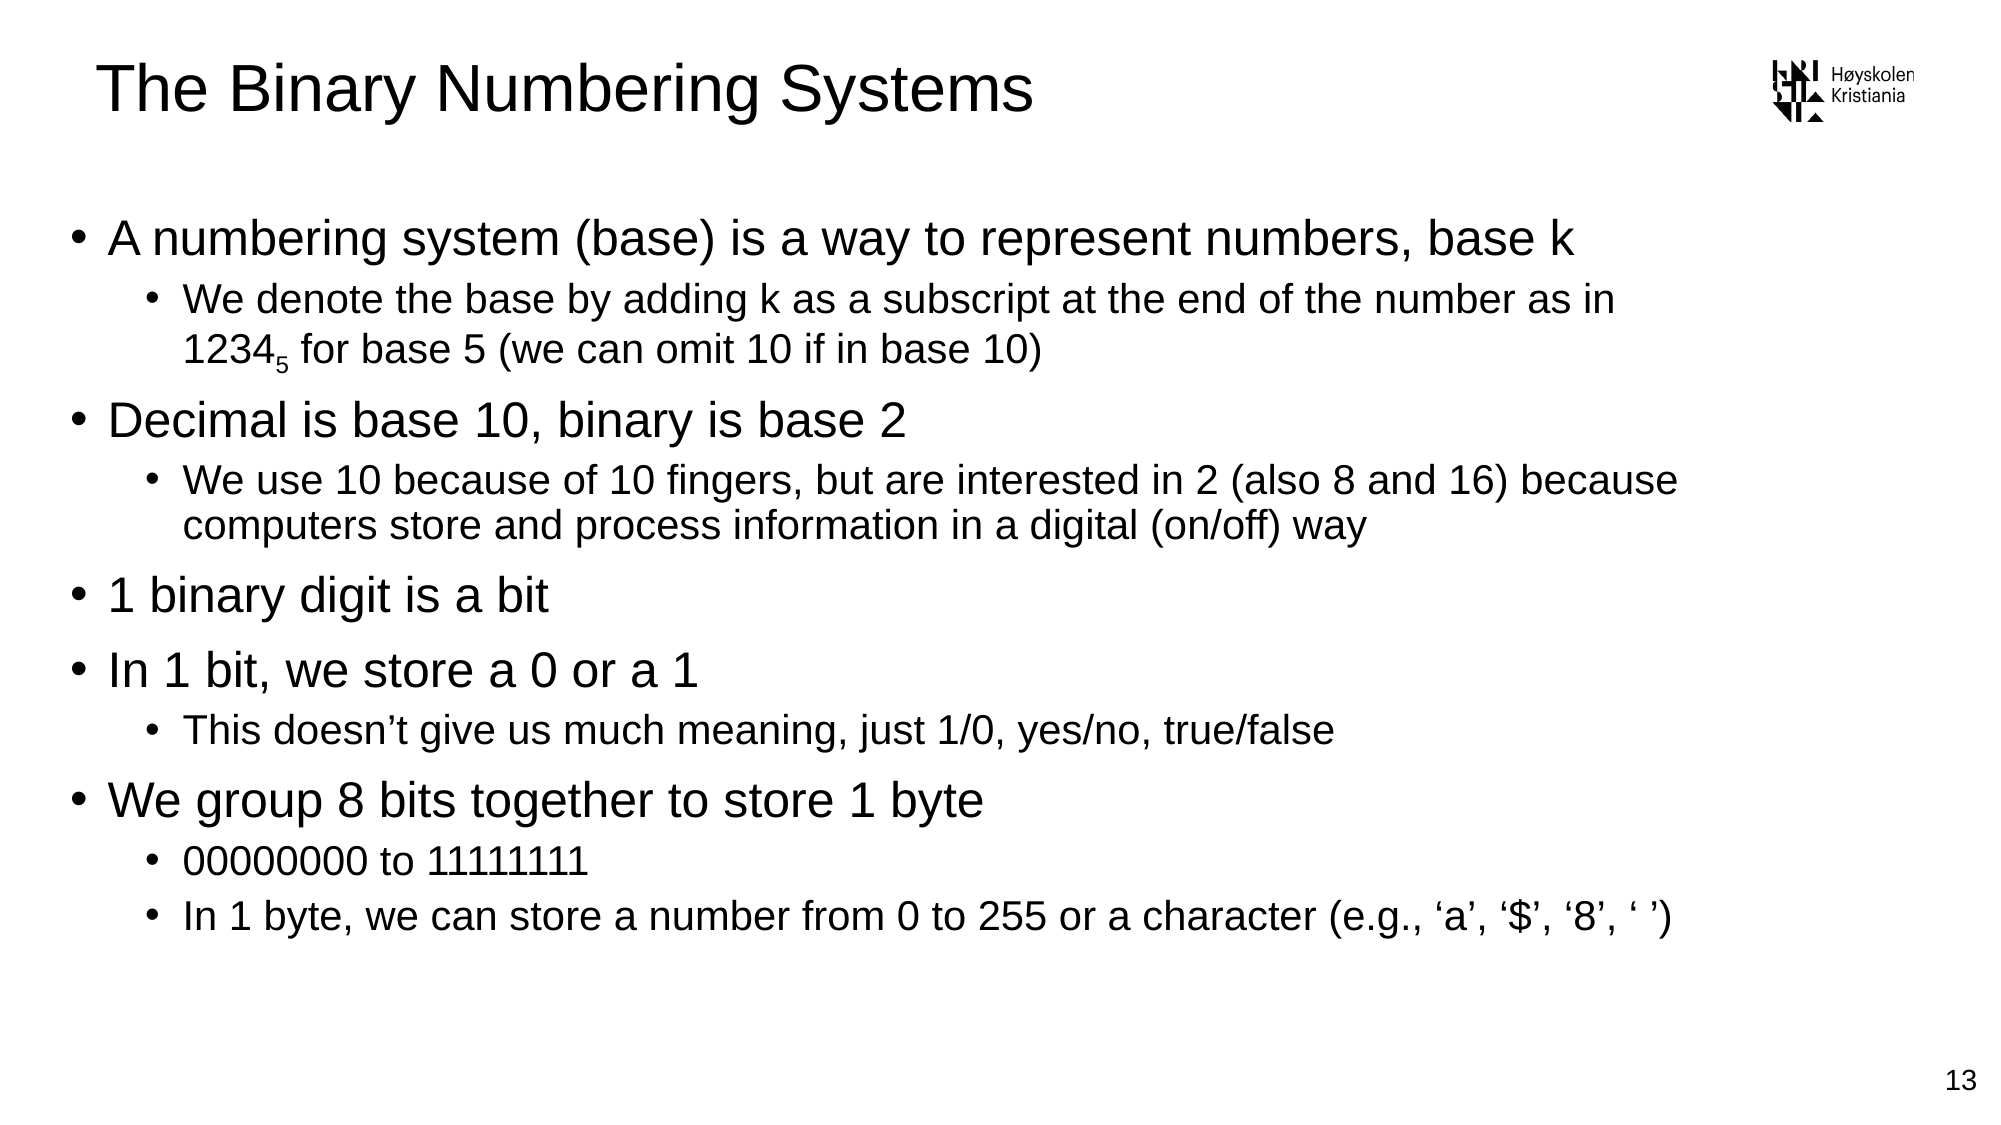

# The Binary Numbering Systems
A numbering system (base) is a way to represent numbers, base k
We denote the base by adding k as a subscript at the end of the number as in 12345 for base 5 (we can omit 10 if in base 10)
Decimal is base 10, binary is base 2
We use 10 because of 10 fingers, but are interested in 2 (also 8 and 16) because computers store and process information in a digital (on/off) way
1 binary digit is a bit
In 1 bit, we store a 0 or a 1
This doesn’t give us much meaning, just 1/0, yes/no, true/false
We group 8 bits together to store 1 byte
00000000 to 11111111
In 1 byte, we can store a number from 0 to 255 or a character (e.g., ‘a’, ‘$’, ‘8’, ‘ ’)